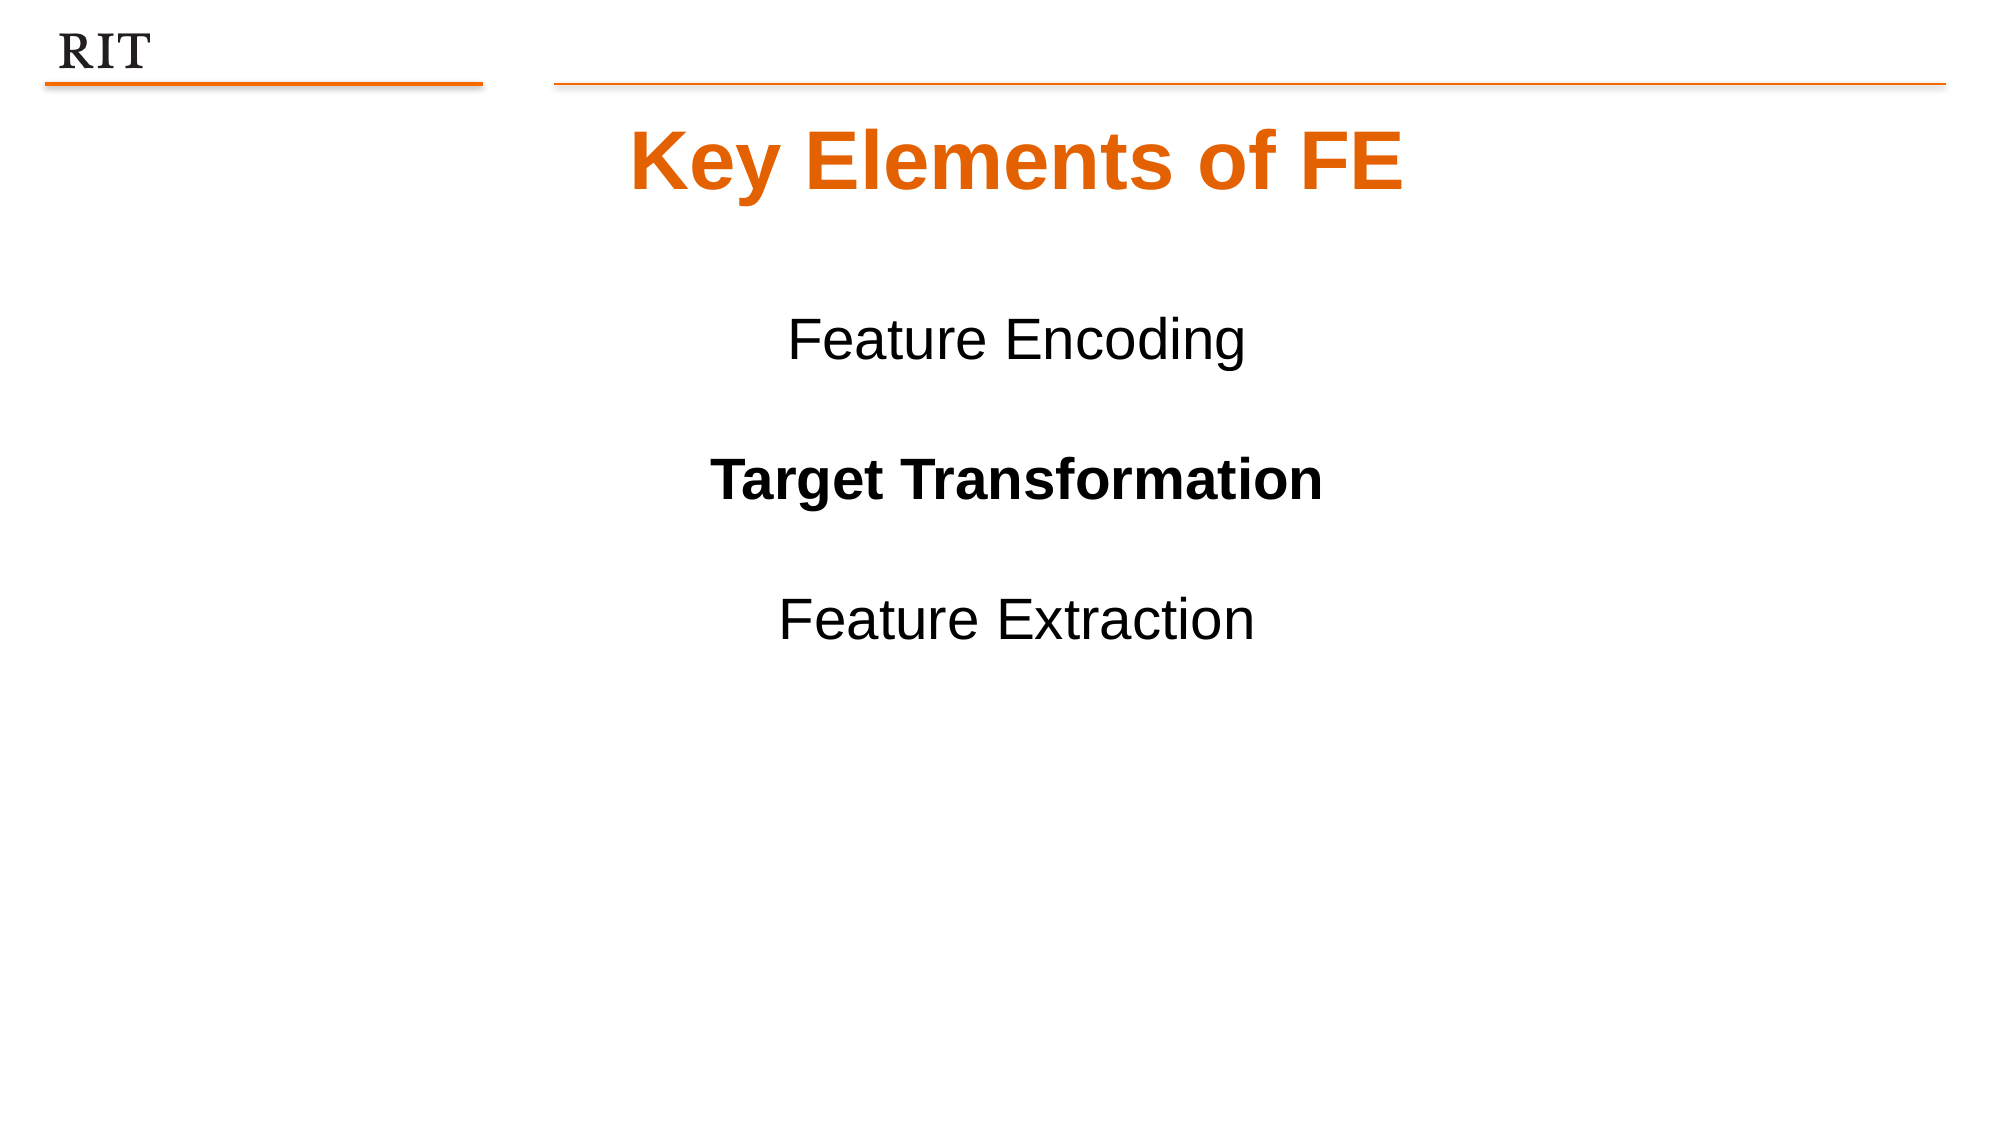

Key Elements of FE
Feature Encoding

Target Transformation

Feature Extraction